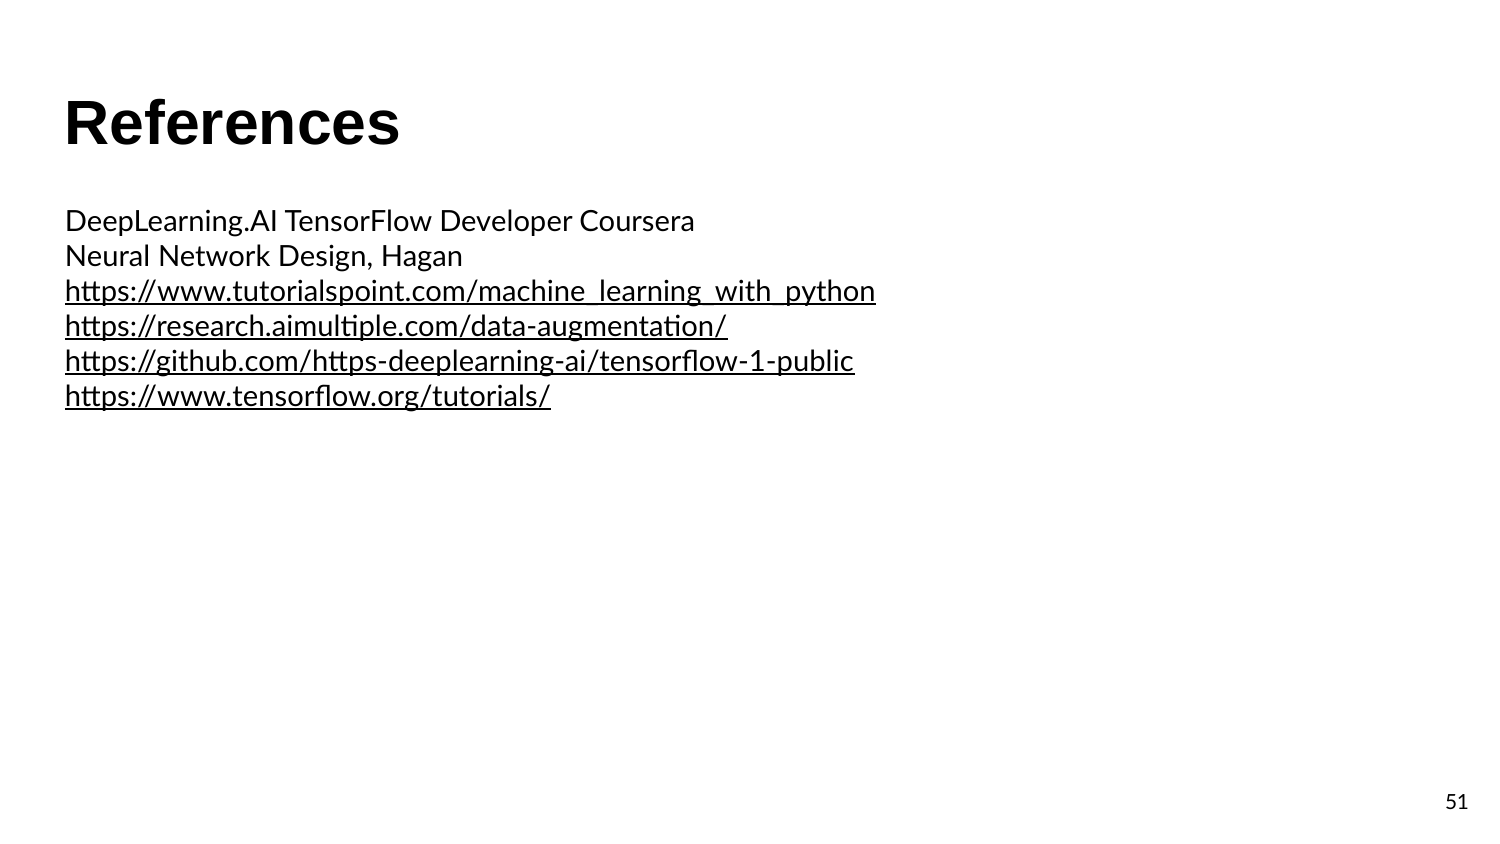

# References

DeepLearning.AI TensorFlow Developer Coursera
Neural Network Design, Hagan
https://www.tutorialspoint.com/machine_learning_with_python
https://research.aimultiple.com/data-augmentation/
https://github.com/https-deeplearning-ai/tensorflow-1-public
https://www.tensorflow.org/tutorials/

51